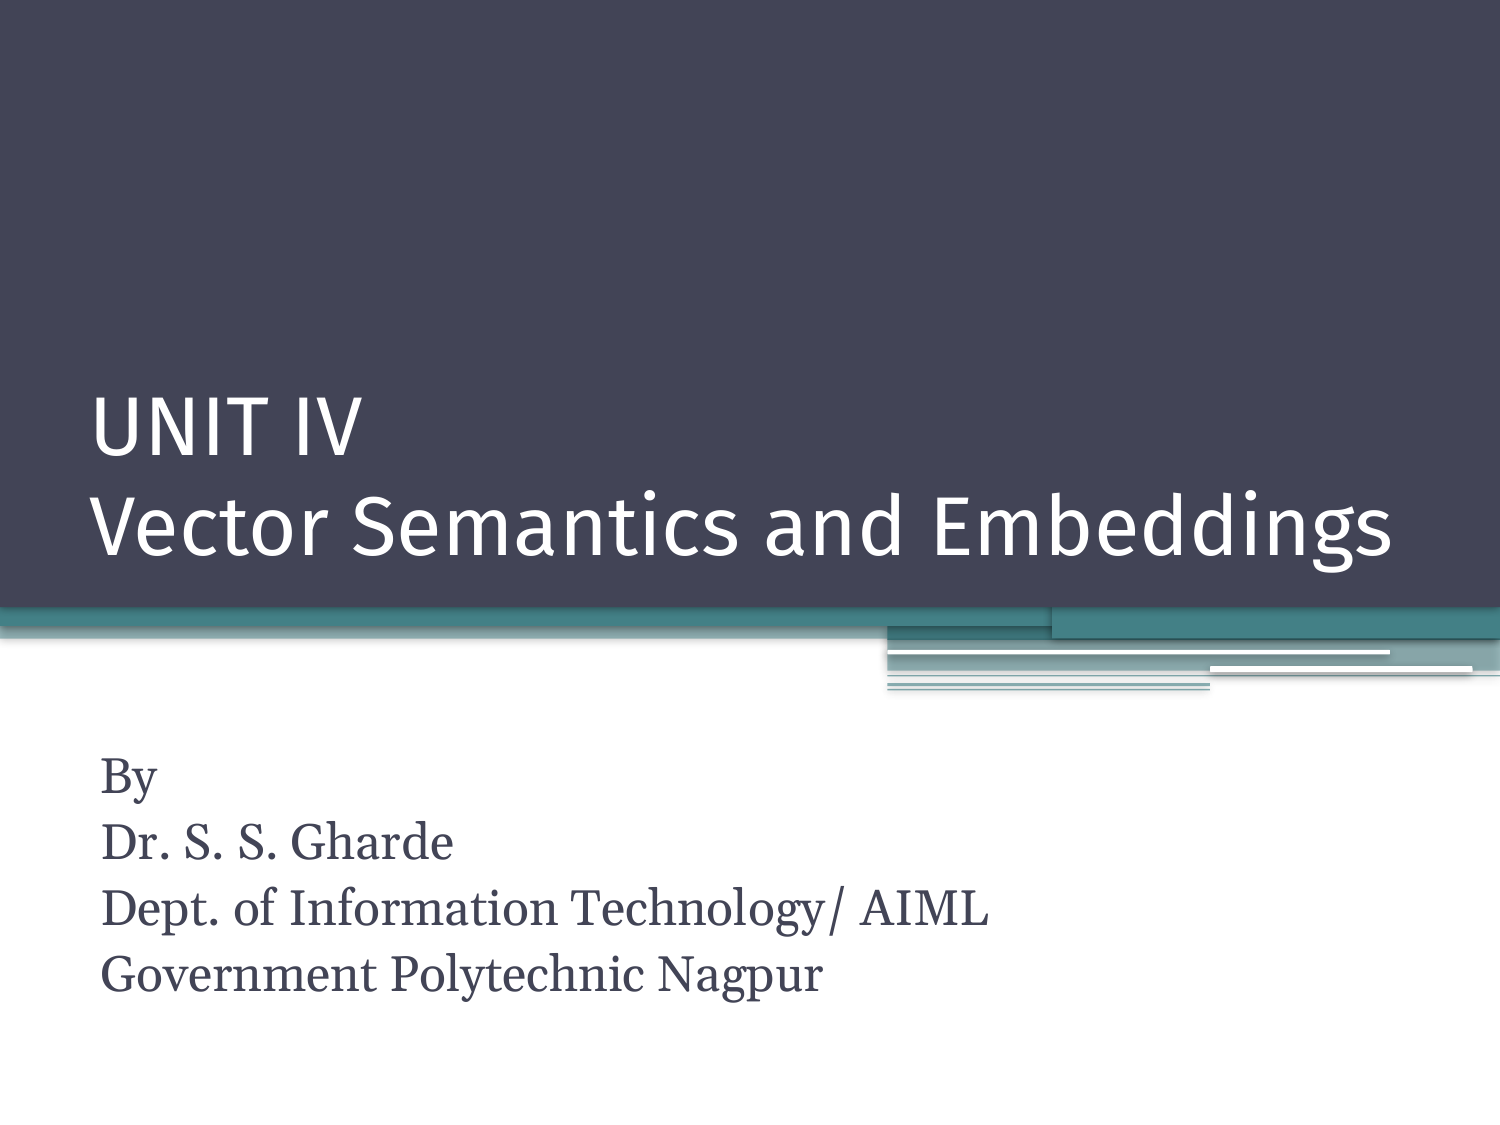

# UNIT IV Vector Semantics and Embeddings
By
Dr. S. S. Gharde
Dept. of Information Technology/ AIML
Government Polytechnic Nagpur